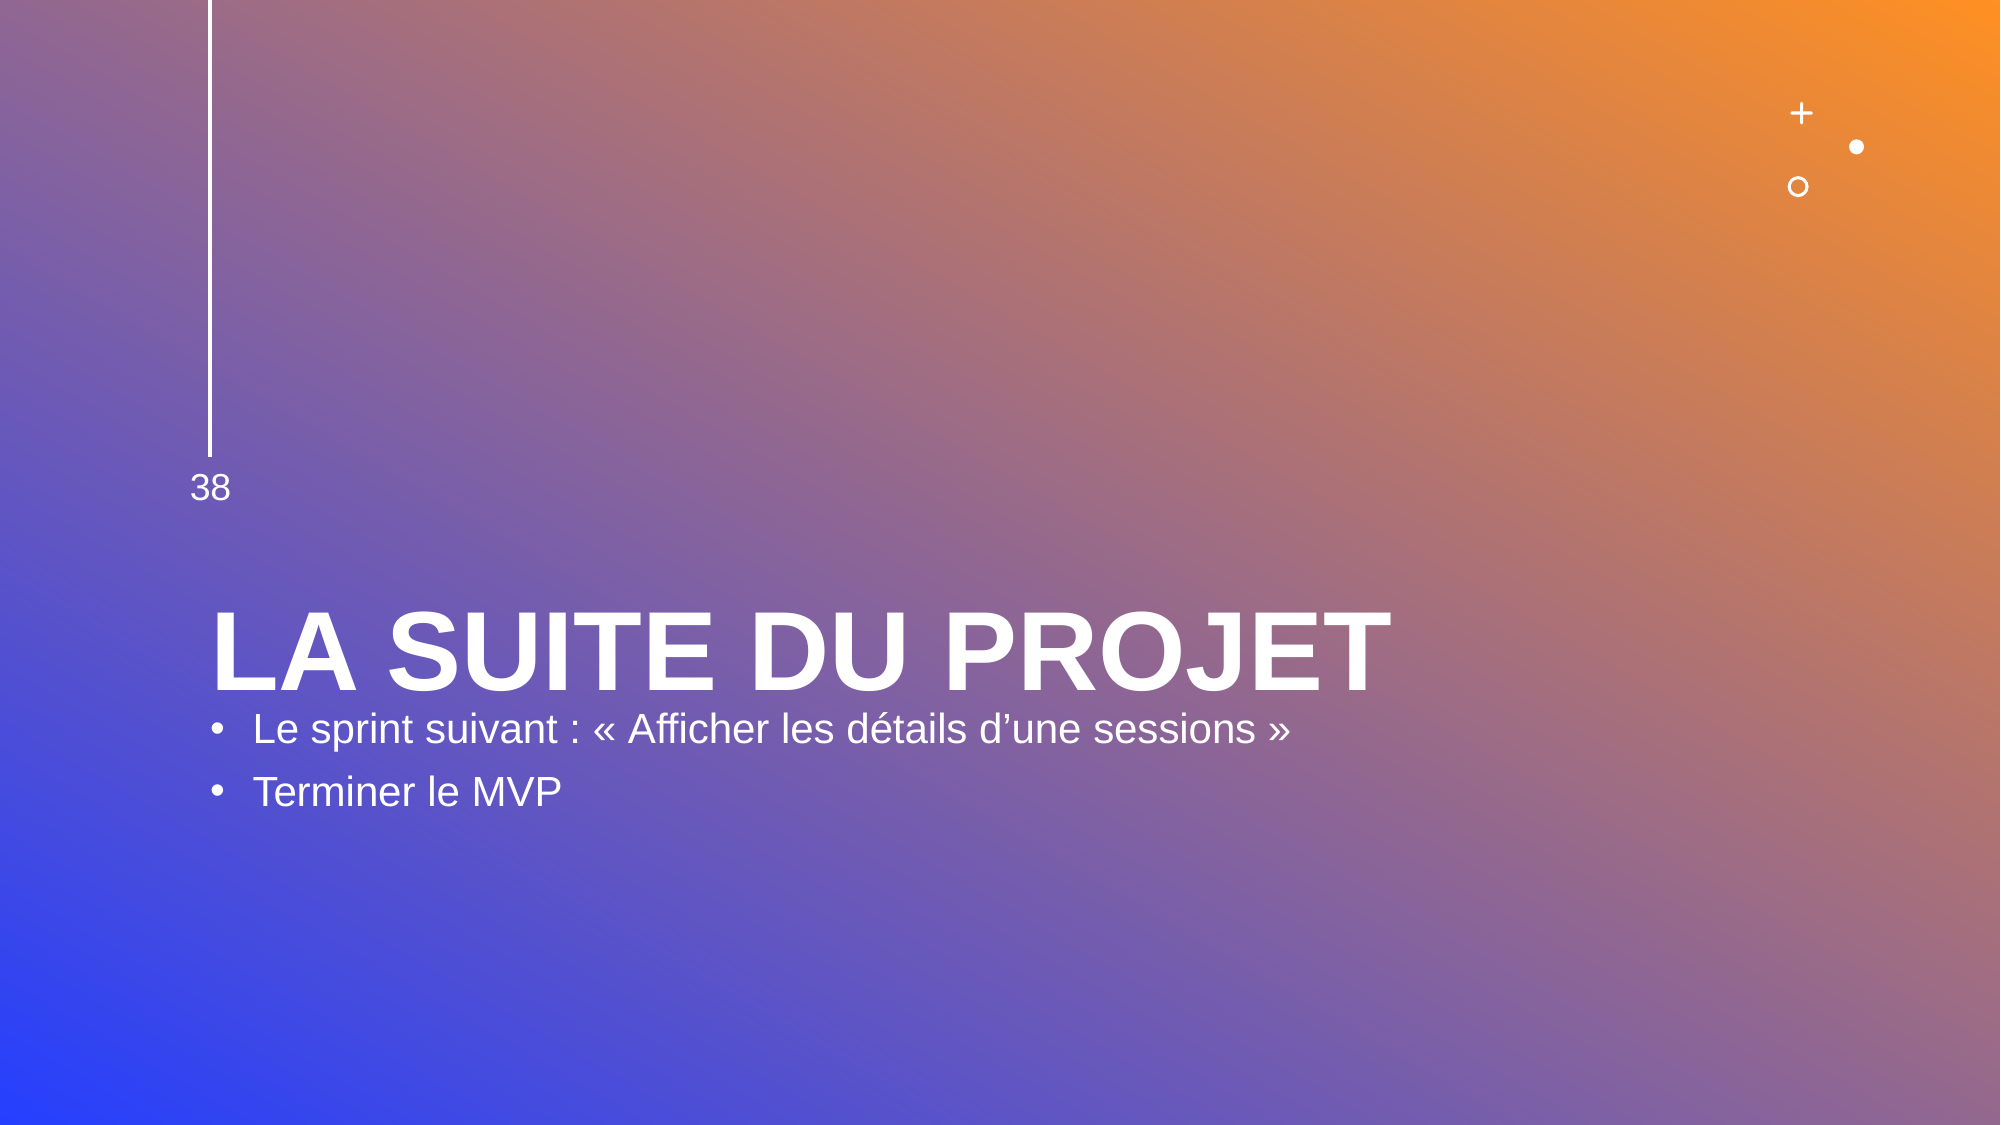

38
# La suite du projet
Le sprint suivant : « Afficher les détails d’une sessions »
Terminer le MVP